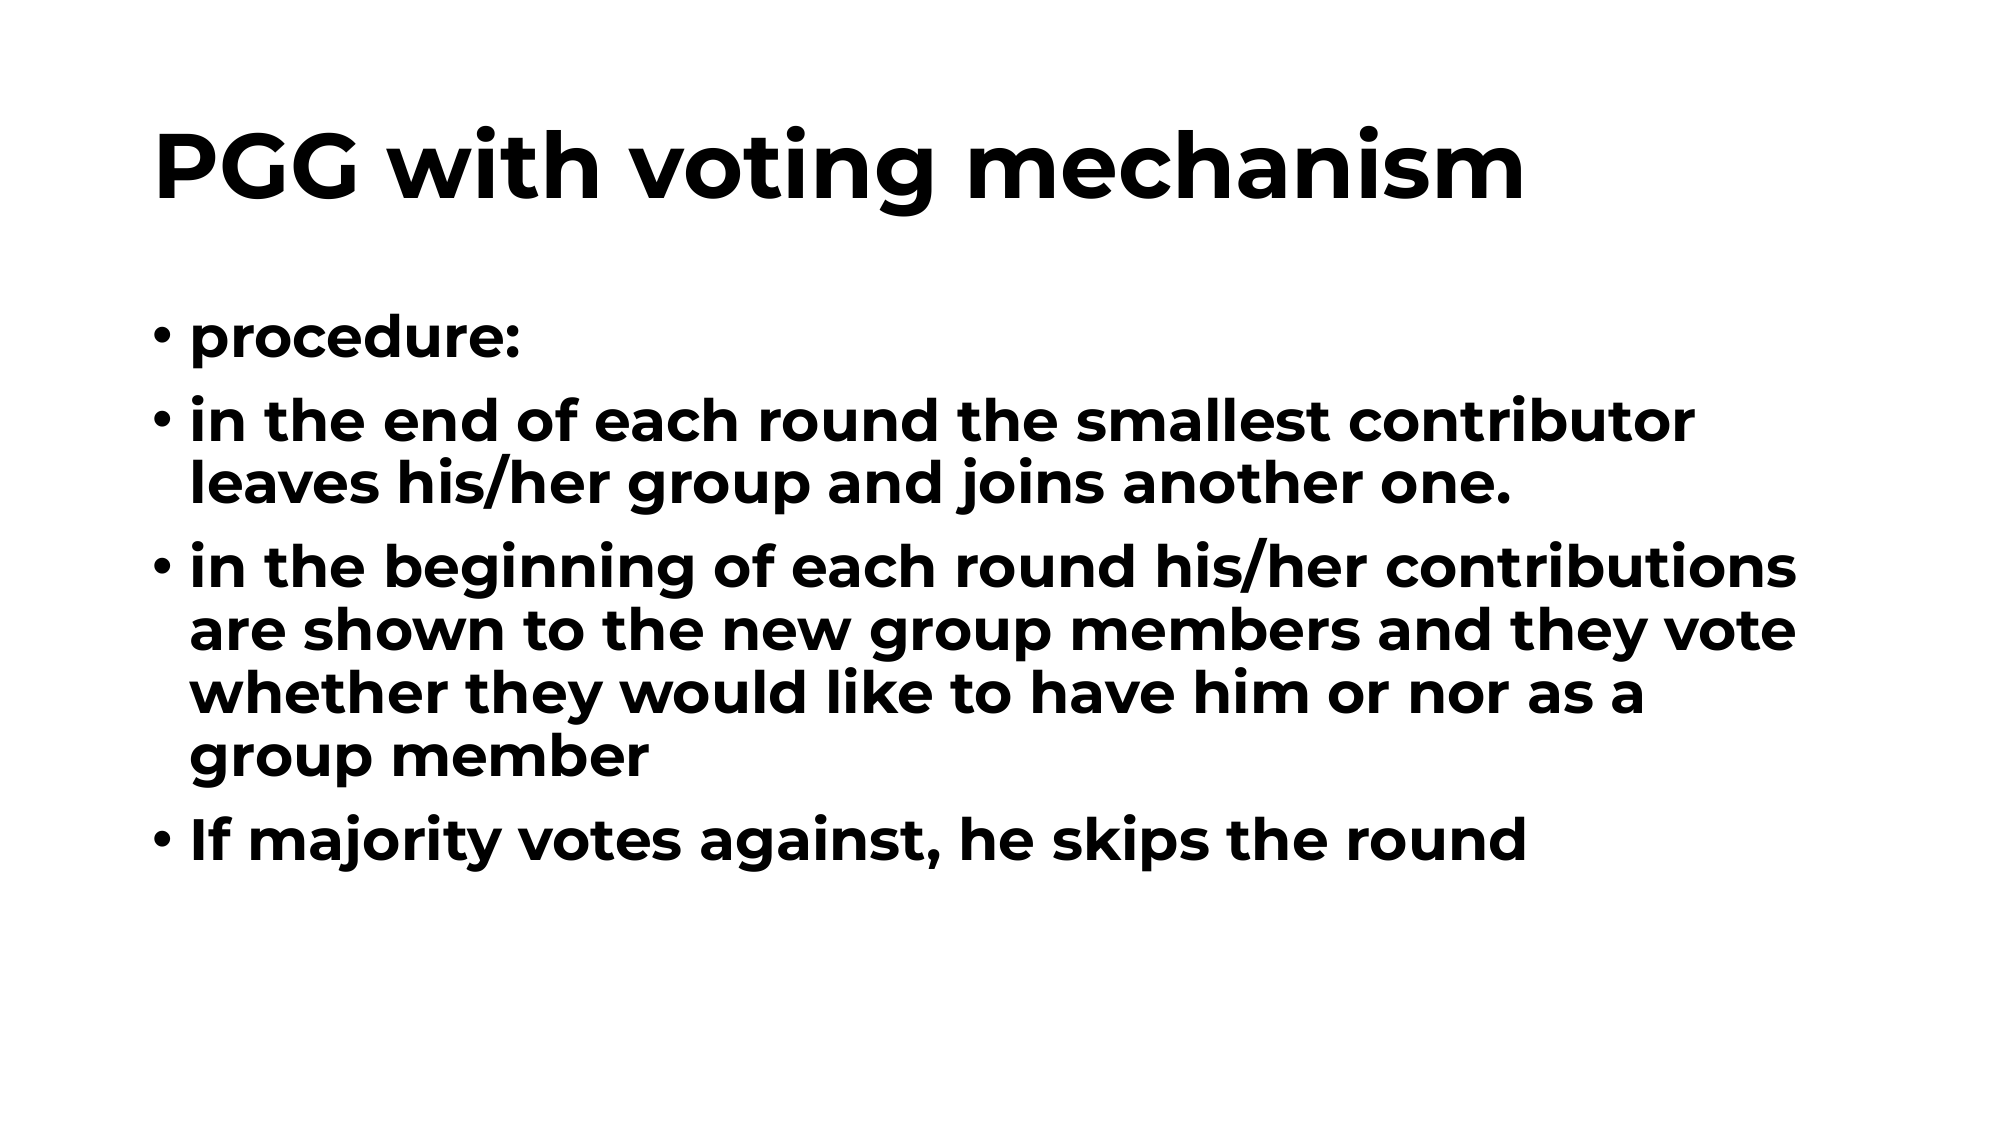

# PGG with voting mechanism
procedure:
in the end of each round the smallest contributor leaves his/her group and joins another one.
in the beginning of each round his/her contributions are shown to the new group members and they vote whether they would like to have him or nor as a group member
If majority votes against, he skips the round